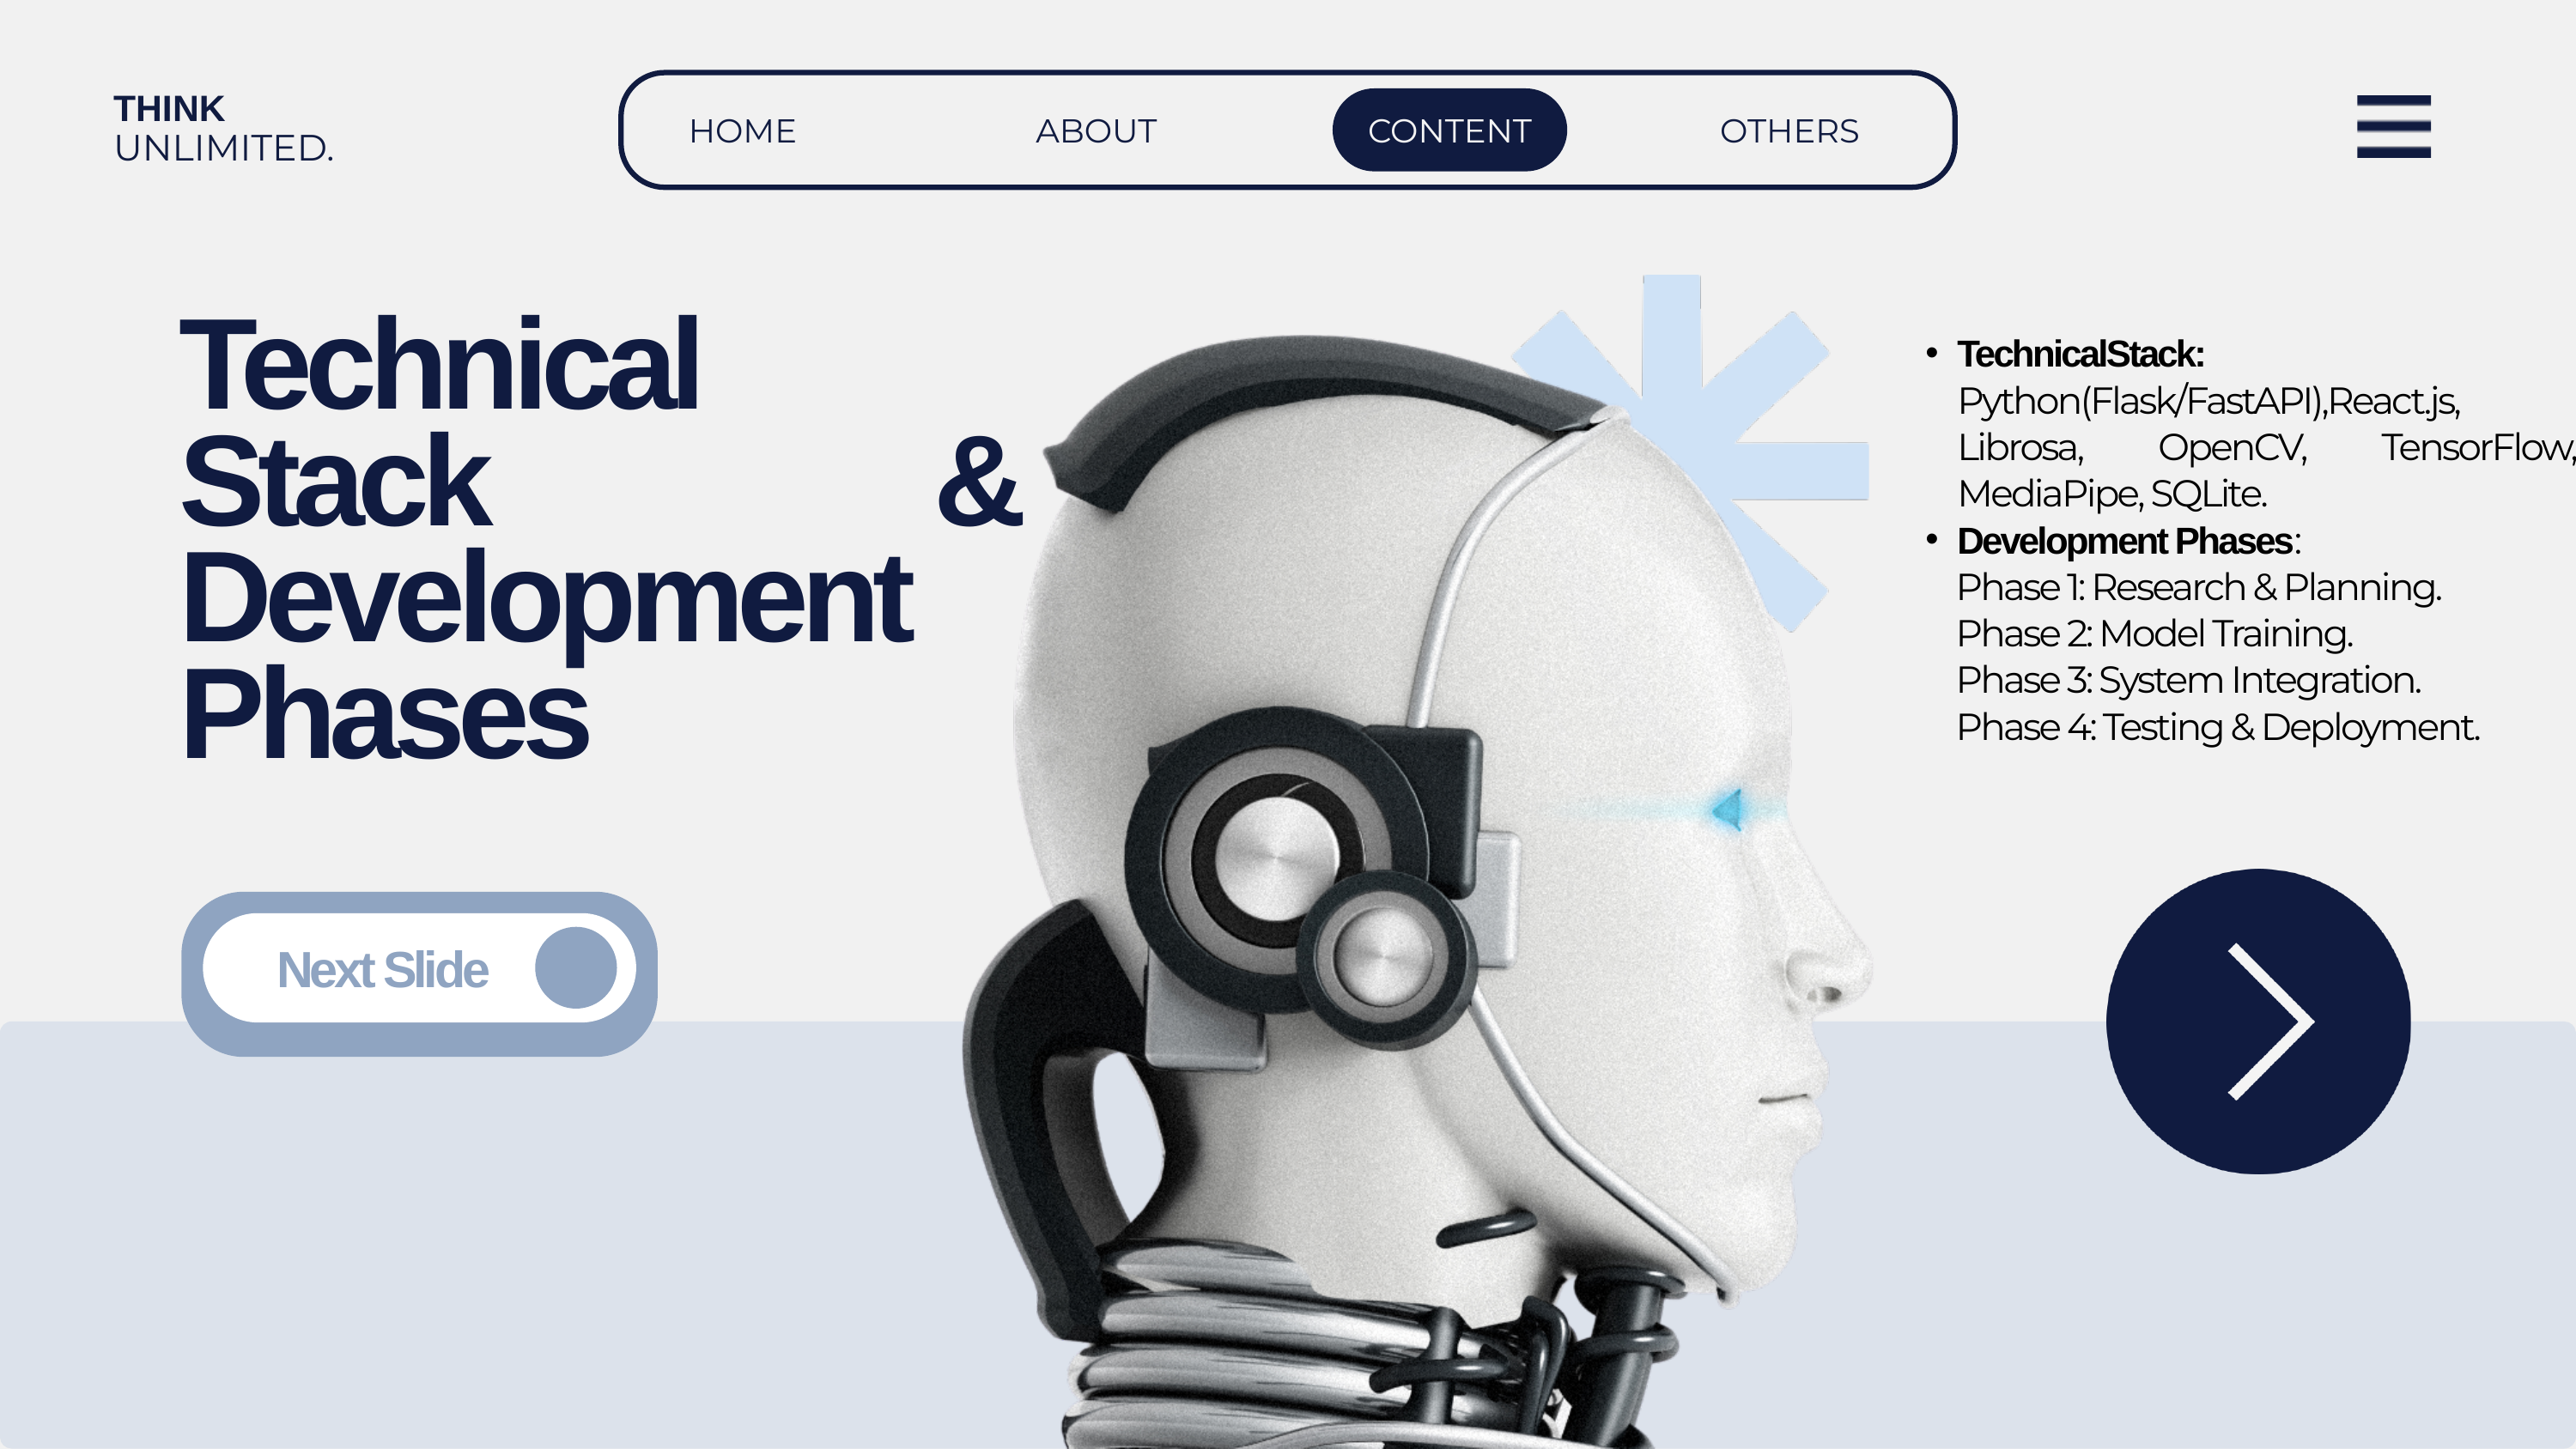

THINK UNLIMITED.

HOME
OTHERS
ABOUT
CONTENT

Technical Stack & Development Phases
TechnicalStack:   Python(Flask/FastAPI),React.js,       Librosa, OpenCV, TensorFlow, MediaPipe, SQLite.
Development Phases:
        Phase 1: Research & Planning.
        Phase 2: Model Training.
        Phase 3: System Integration.
        Phase 4: Testing & Deployment.

Next Slide